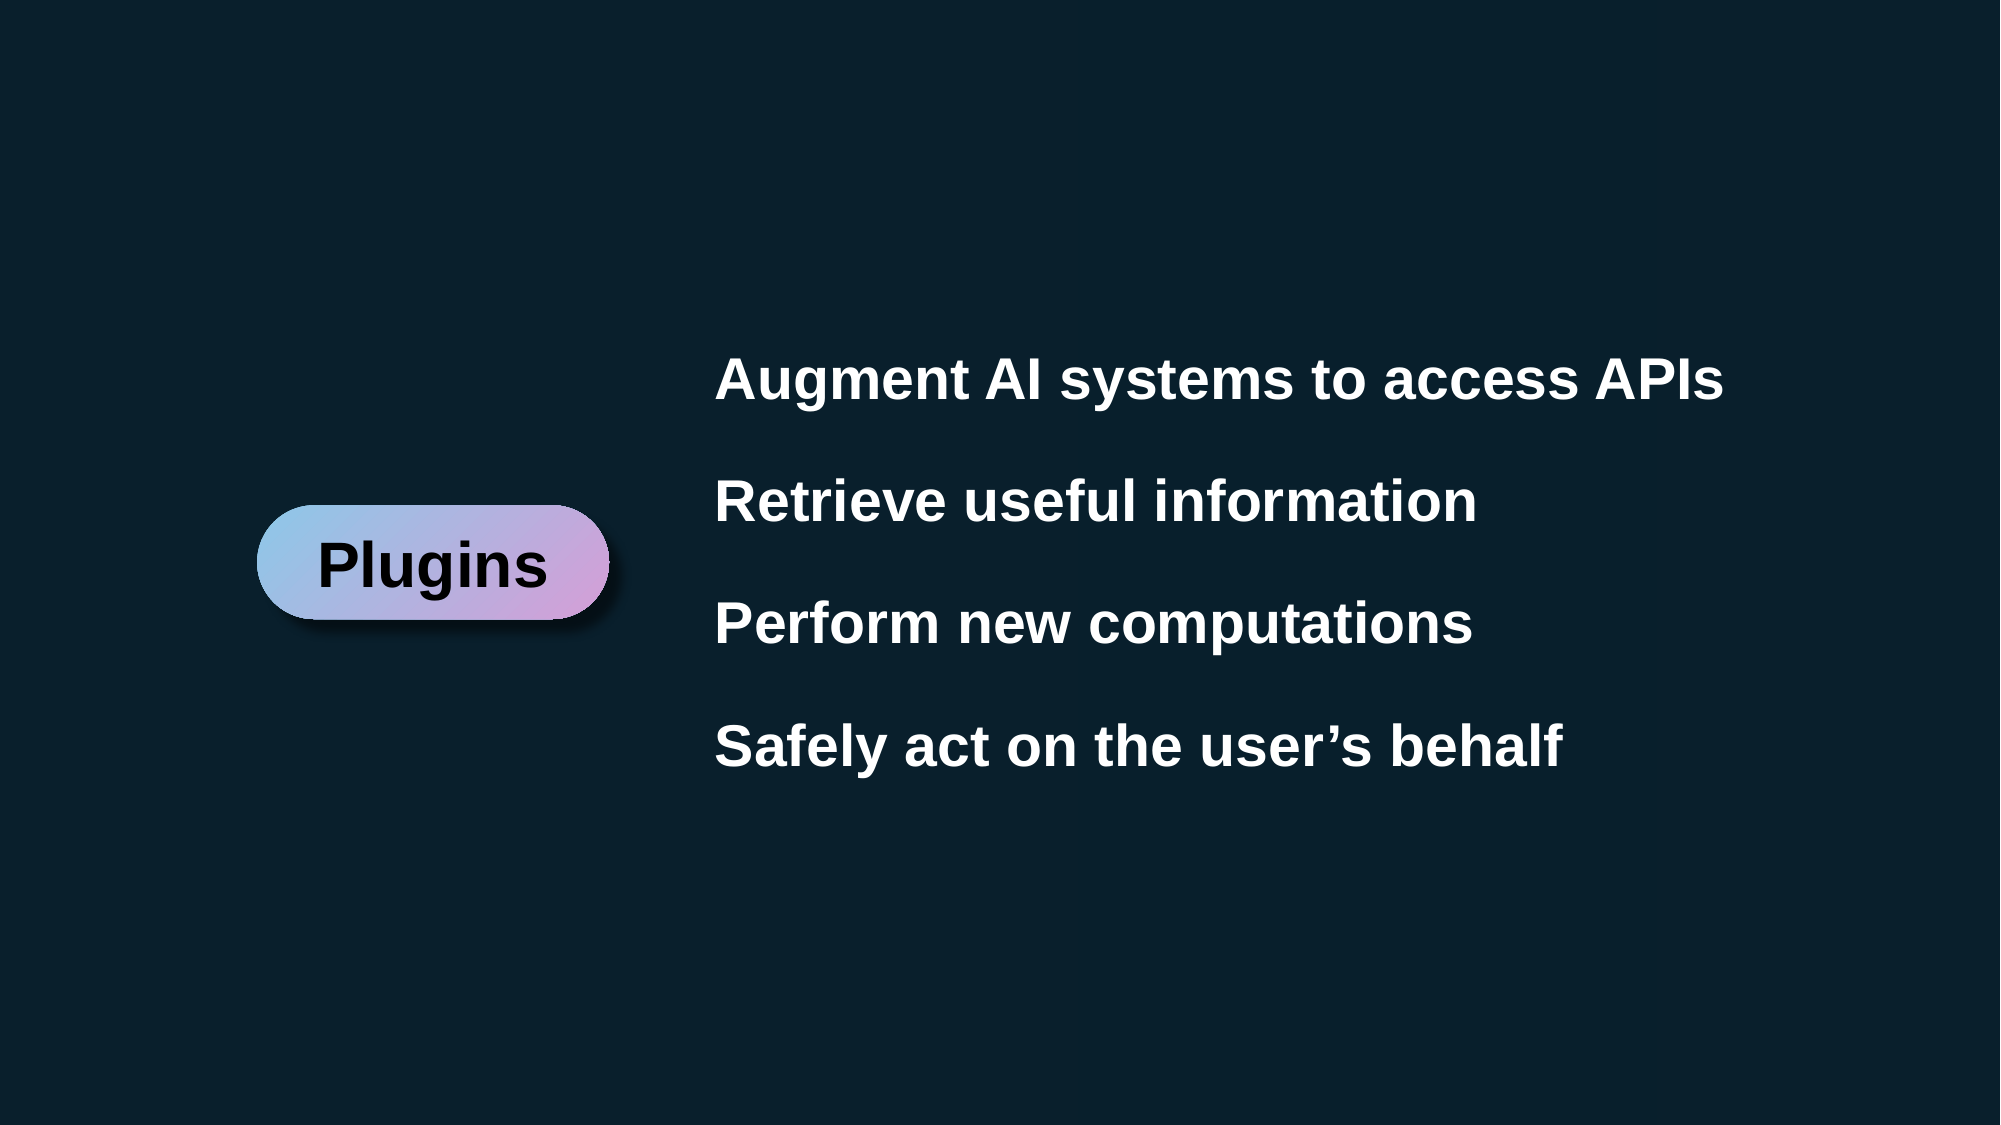

Augment AI systems to access APIs
Retrieve useful information
Plugins
Perform new computations
Safely act on the user’s behalf